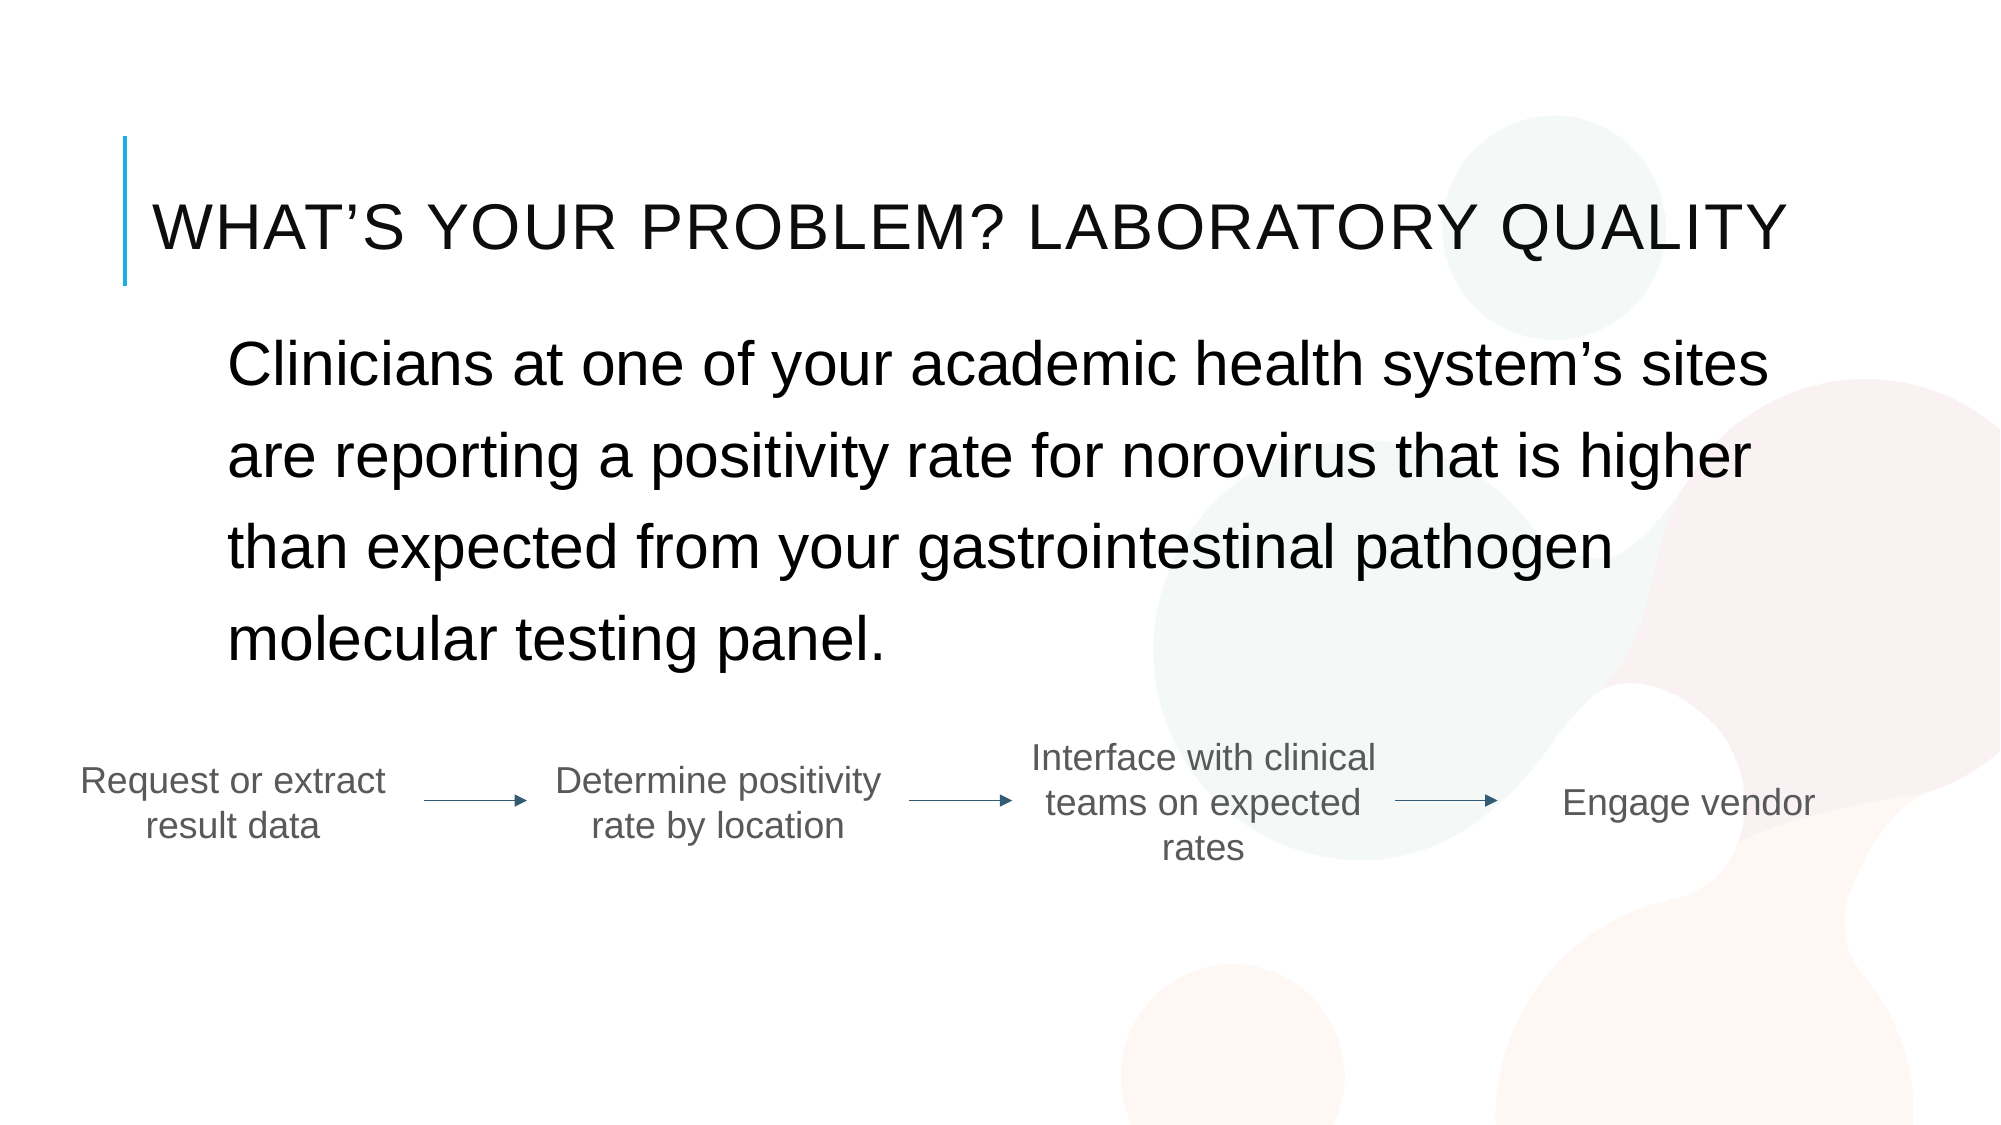

# What’s your problem? Laboratory quality
Clinicians at one of your academic health system’s sites are reporting a positivity rate for norovirus that is higher than expected from your gastrointestinal pathogen molecular testing panel.

Request or extract result data
Determine positivity rate by location
Interface with clinical teams on expected rates
Engage vendor